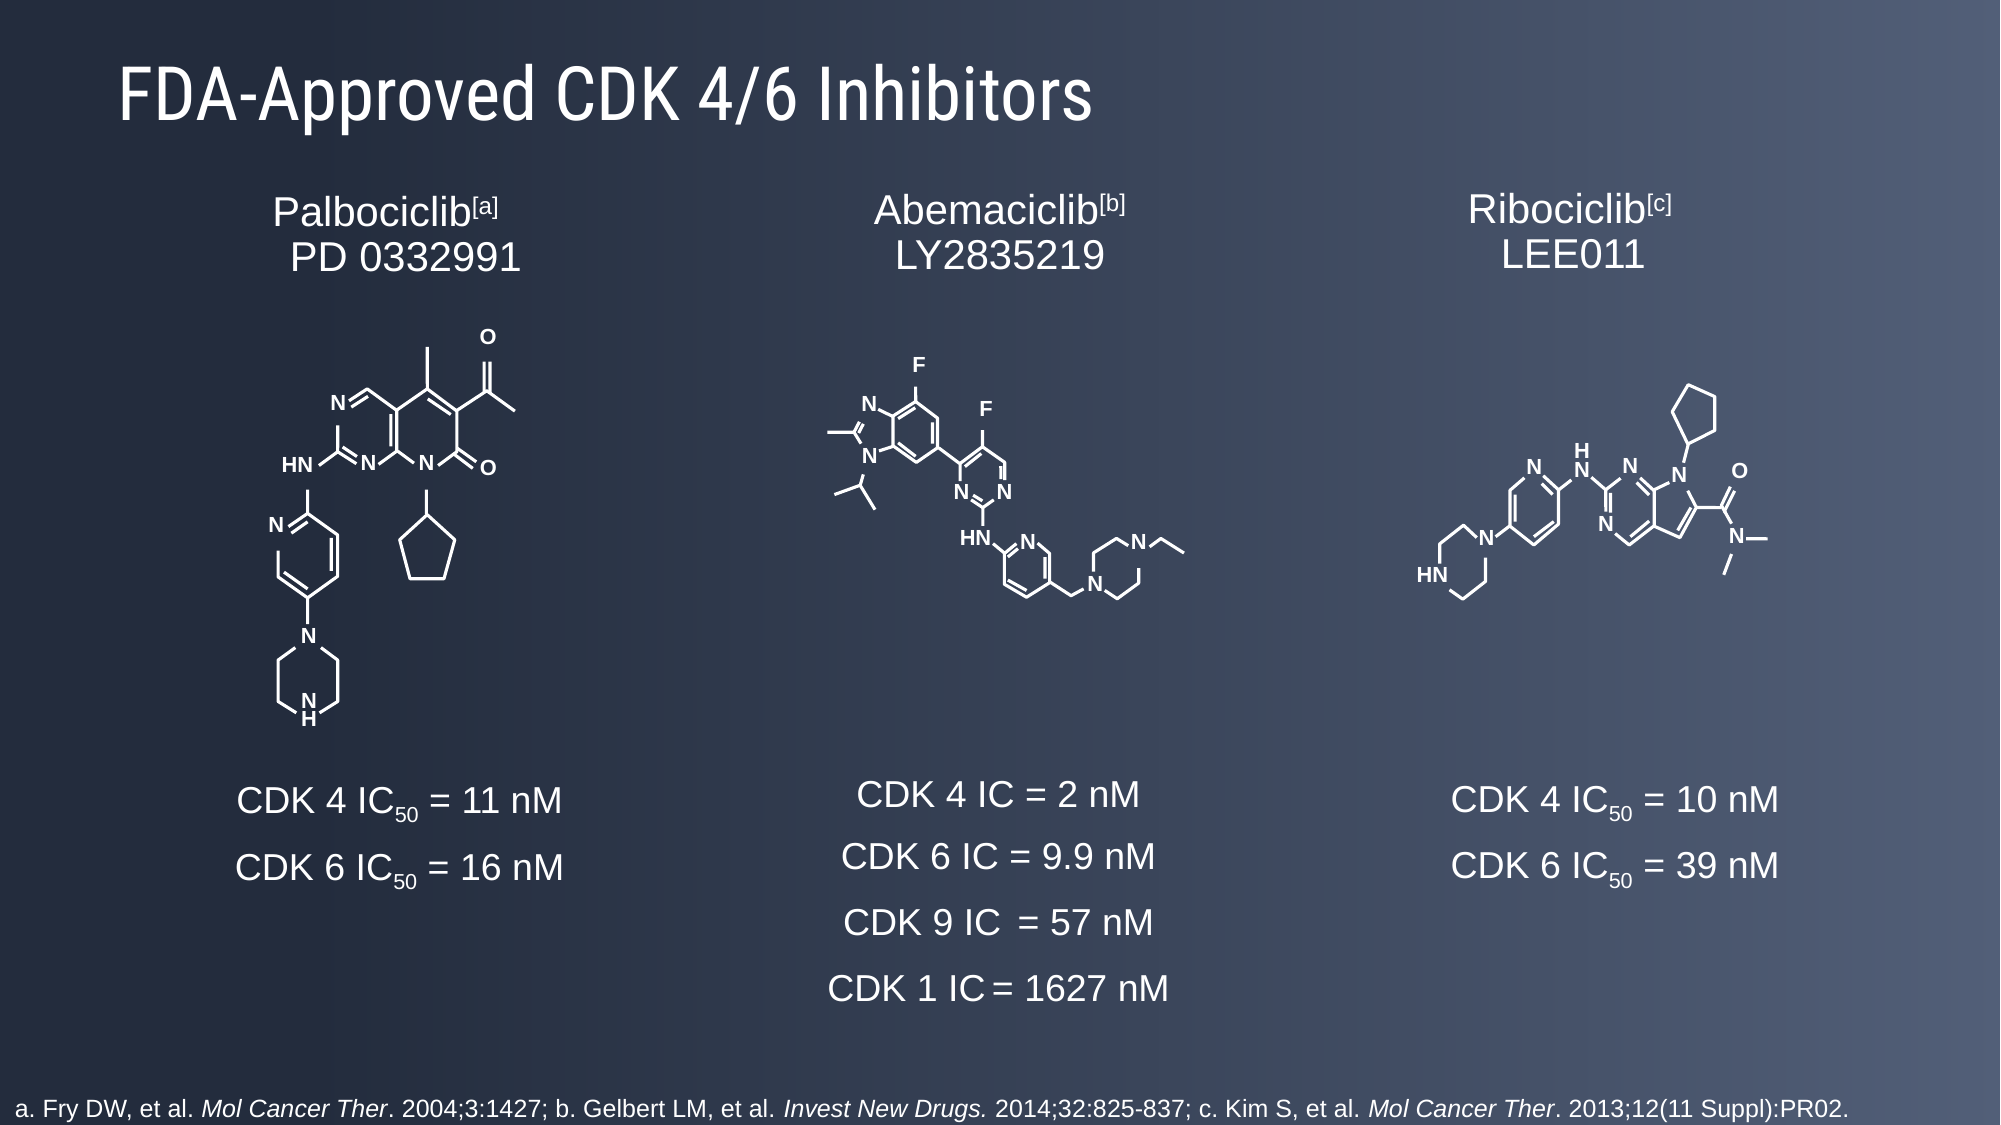

FDA-Approved CDK 4/6 Inhibitors
Ribociclib[c]
LEE011
Abemaciclib[b]
LY2835219

Palbociclib[a]       PD 0332991
O

N

N
N
HN
O

N

N

N
H
F
N

F

N

N
N

HN
N
N

N

H
N
N

N
O
N

N

N
N

HN

CDK 4 IC50 = 10 nM
CDK 6 IC50 = 39 nM
CDK 4 IC = 2 nM
CDK 6 IC = 9.9 nM
CDK 9 IC  = 57 nM
CDK 1 IC = 1627 nM
CDK 4 IC50 = 11 nM
CDK 6 IC50 = 16 nM
a. Fry DW, et al. Mol Cancer Ther. 2004;3:1427; b. Gelbert LM, et al. Invest New Drugs. 2014;32:825-837; c. Kim S, et al. Mol Cancer Ther. 2013;12(11 Suppl):PR02.